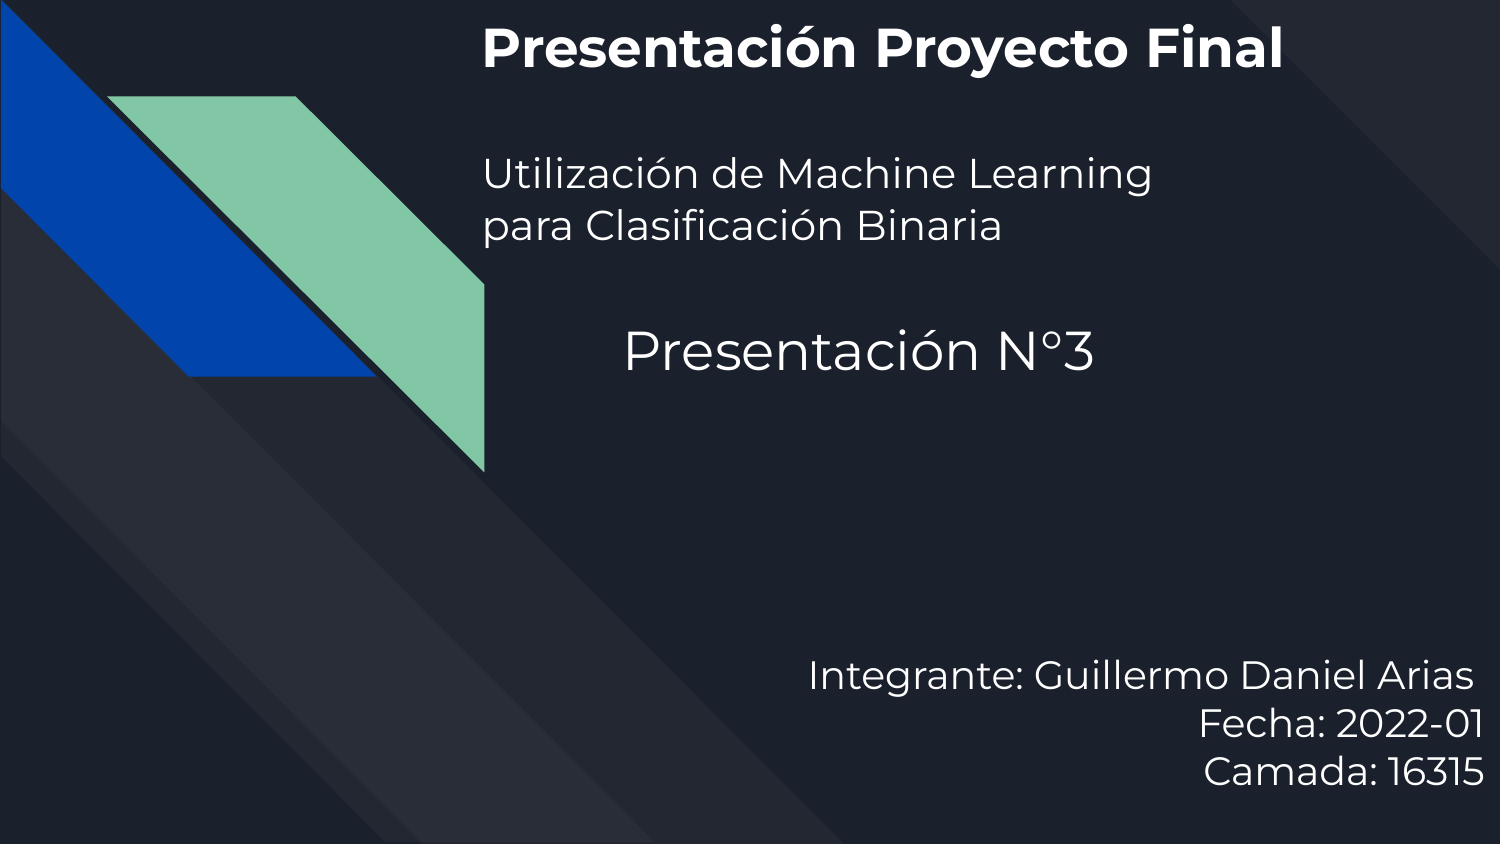

Presentación Proyecto Final
Utilización de Machine Learning
para Clasificación Binaria

							Presentación N°3

Integrante: Guillermo Daniel Arias
Fecha: 2022-01
Camada: 16315